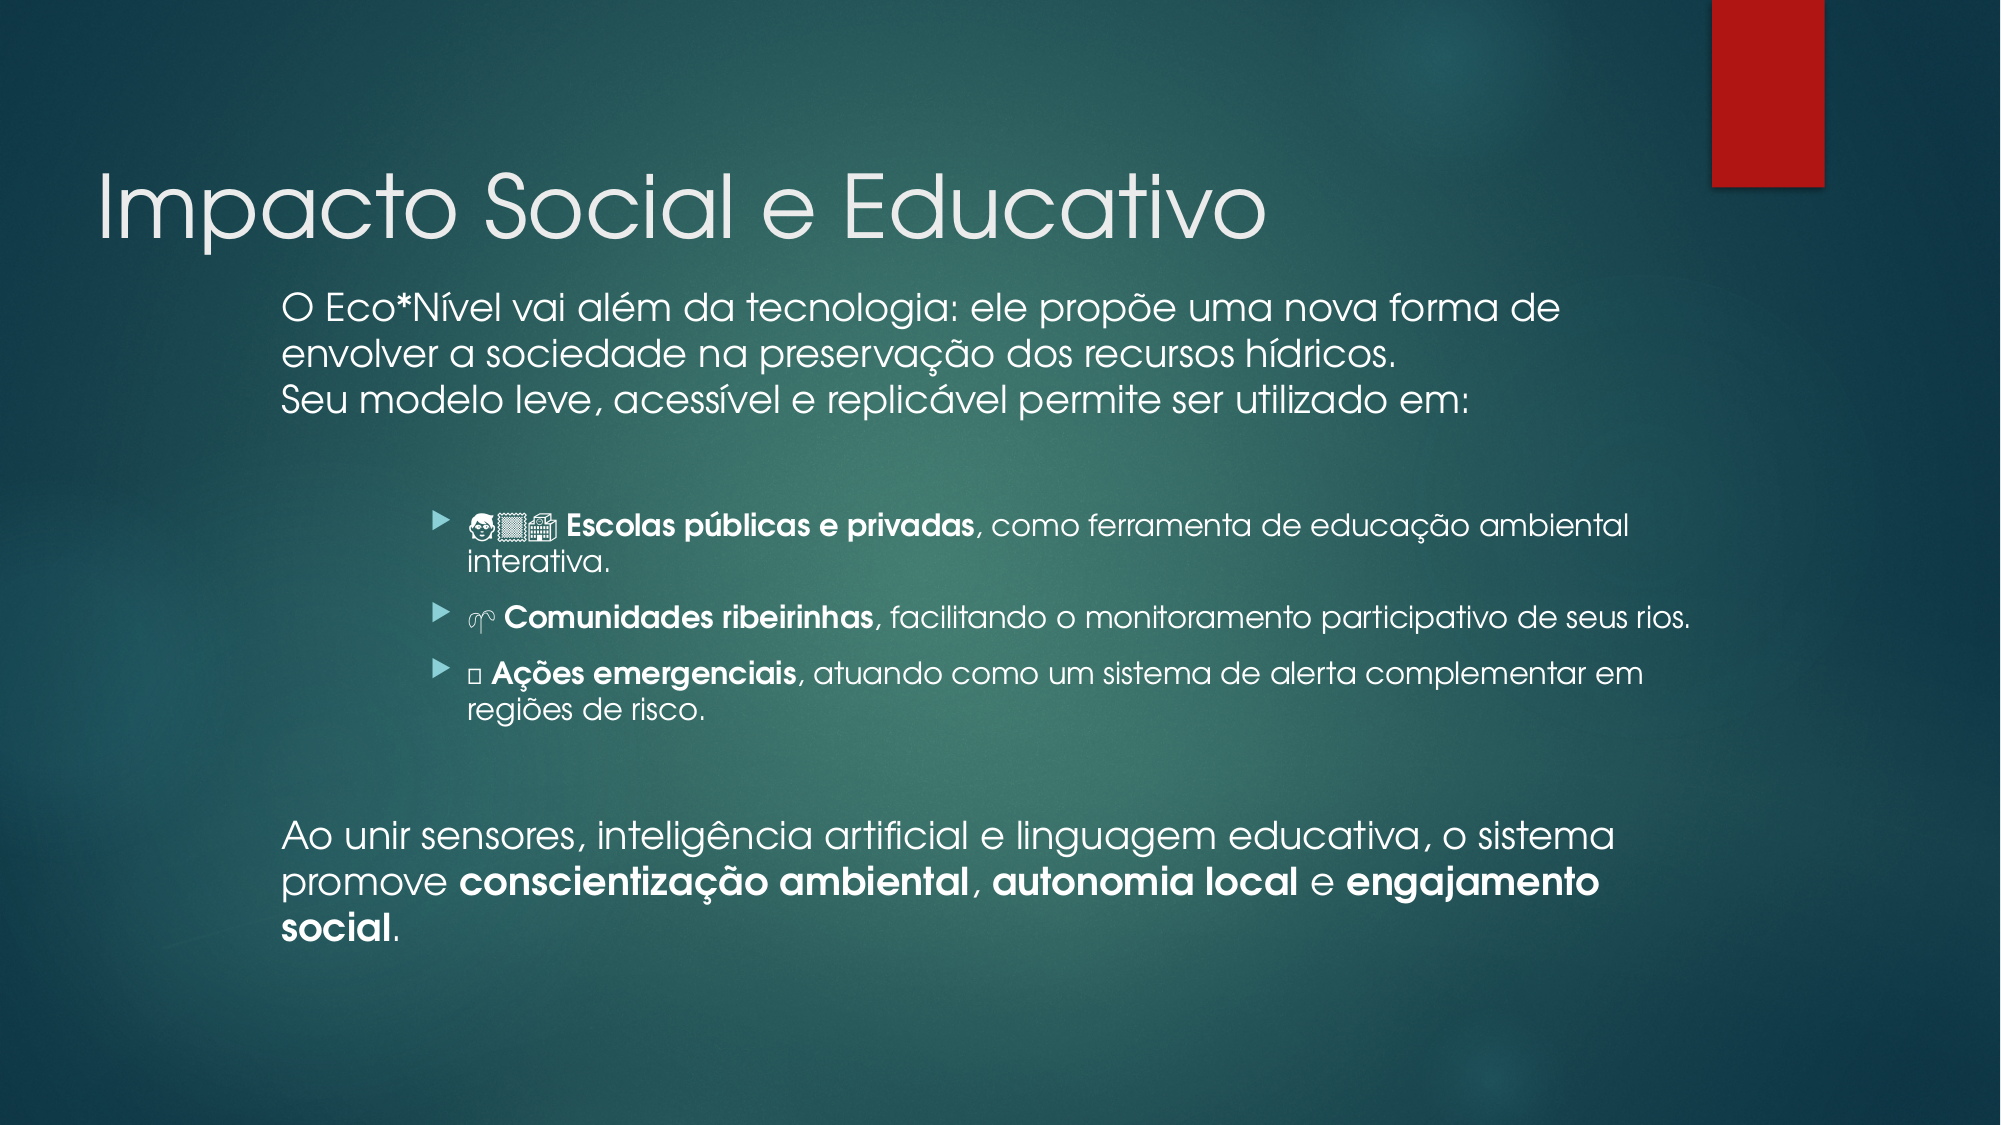

# Impacto Social e Educativo
O Eco*Nível vai além da tecnologia: ele propõe uma nova forma de envolver a sociedade na preservação dos recursos hídricos.
Seu modelo leve, acessível e replicável permite ser utilizado em:

🧑🏽‍🏫 Escolas públicas e privadas, como ferramenta de educação ambiental interativa.
🌱 Comunidades ribeirinhas, facilitando o monitoramento participativo de seus rios.
🛟 Ações emergenciais, atuando como um sistema de alerta complementar em regiões de risco.

Ao unir sensores, inteligência artificial e linguagem educativa, o sistema promove conscientização ambiental, autonomia local e engajamento social.